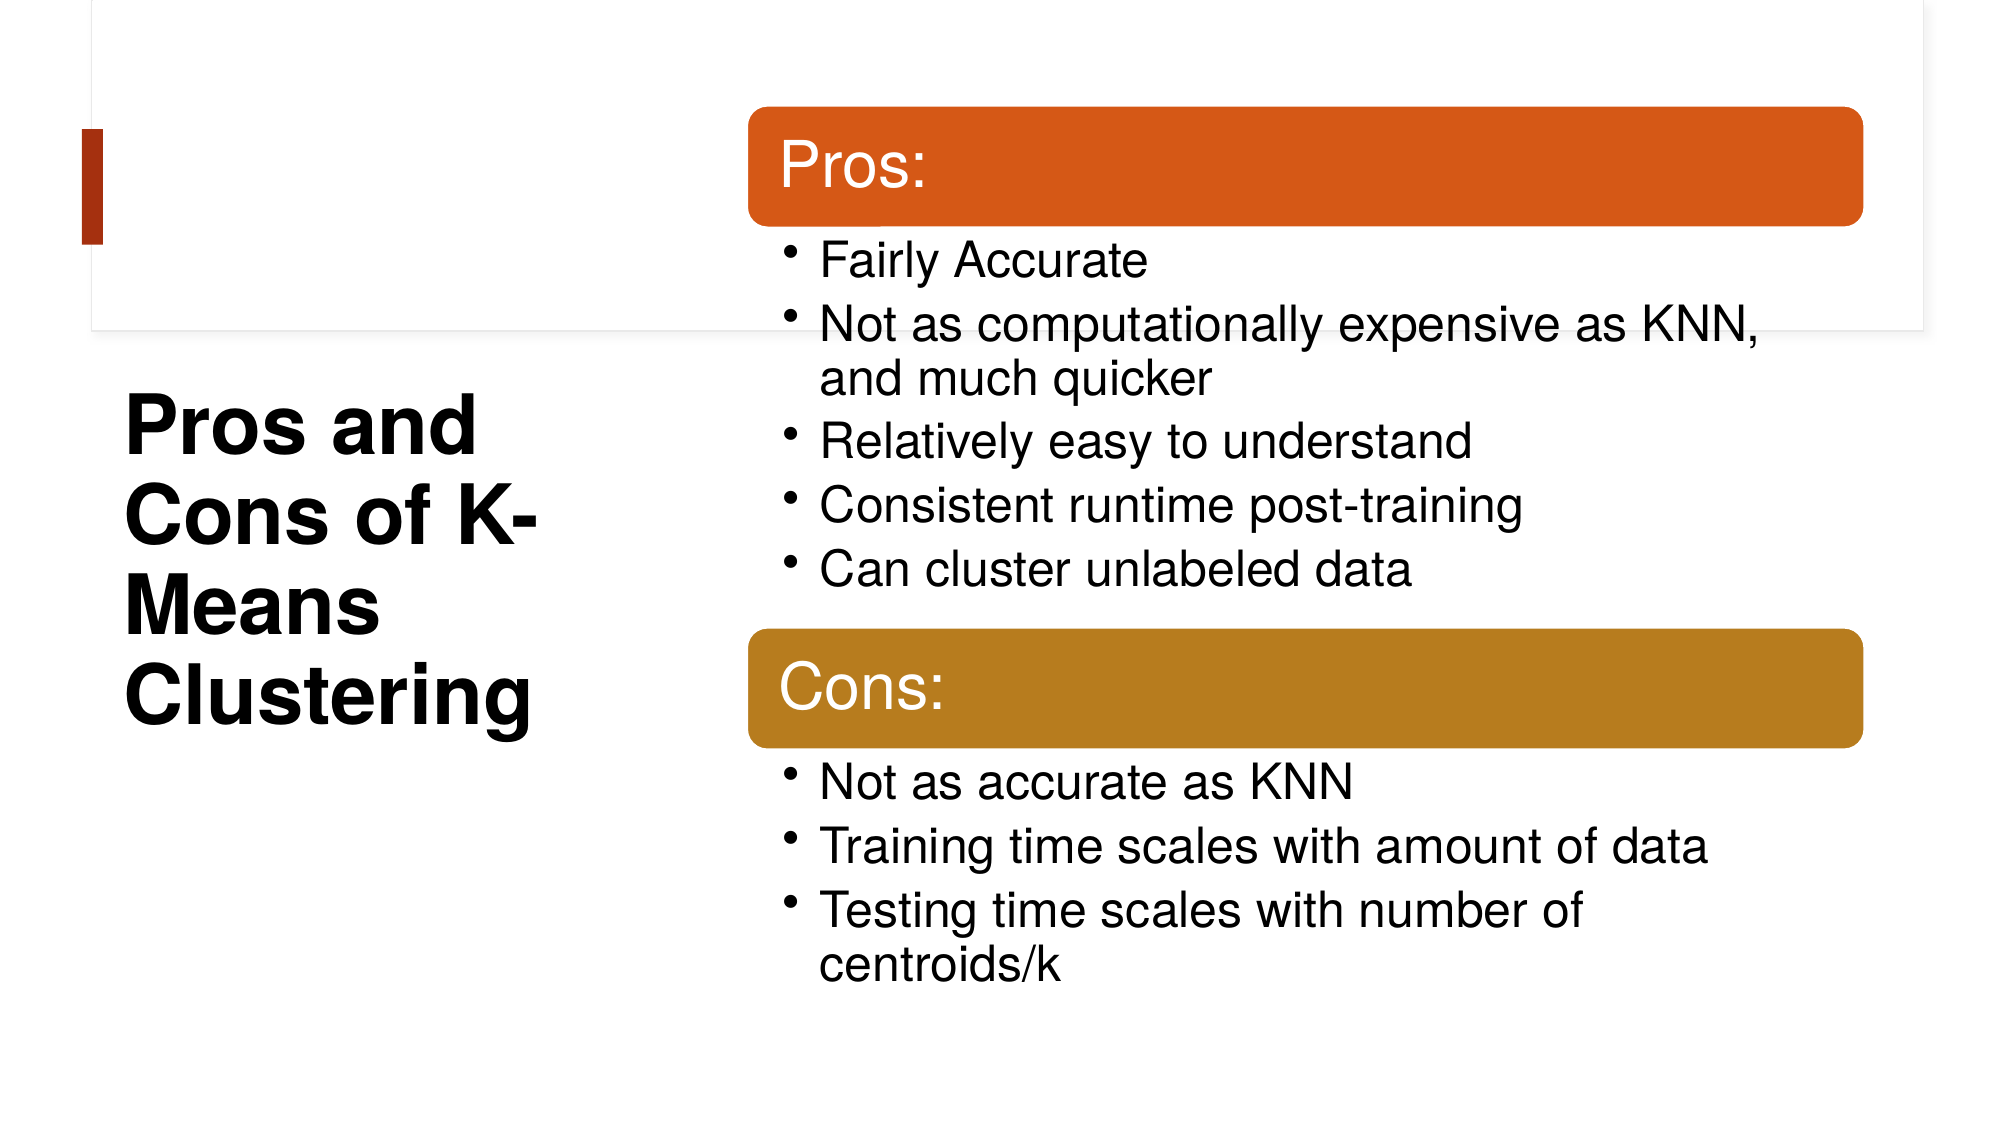

Pros:
Fairly Accurate
Not as computationally expensive as KNN, and much quicker
Relatively easy to understand
Consistent runtime post-training
Can cluster unlabeled data
Cons:
Not as accurate as KNN
Training time scales with amount of data
Testing time scales with number of centroids/k
# Pros and Cons of K-Means Clustering